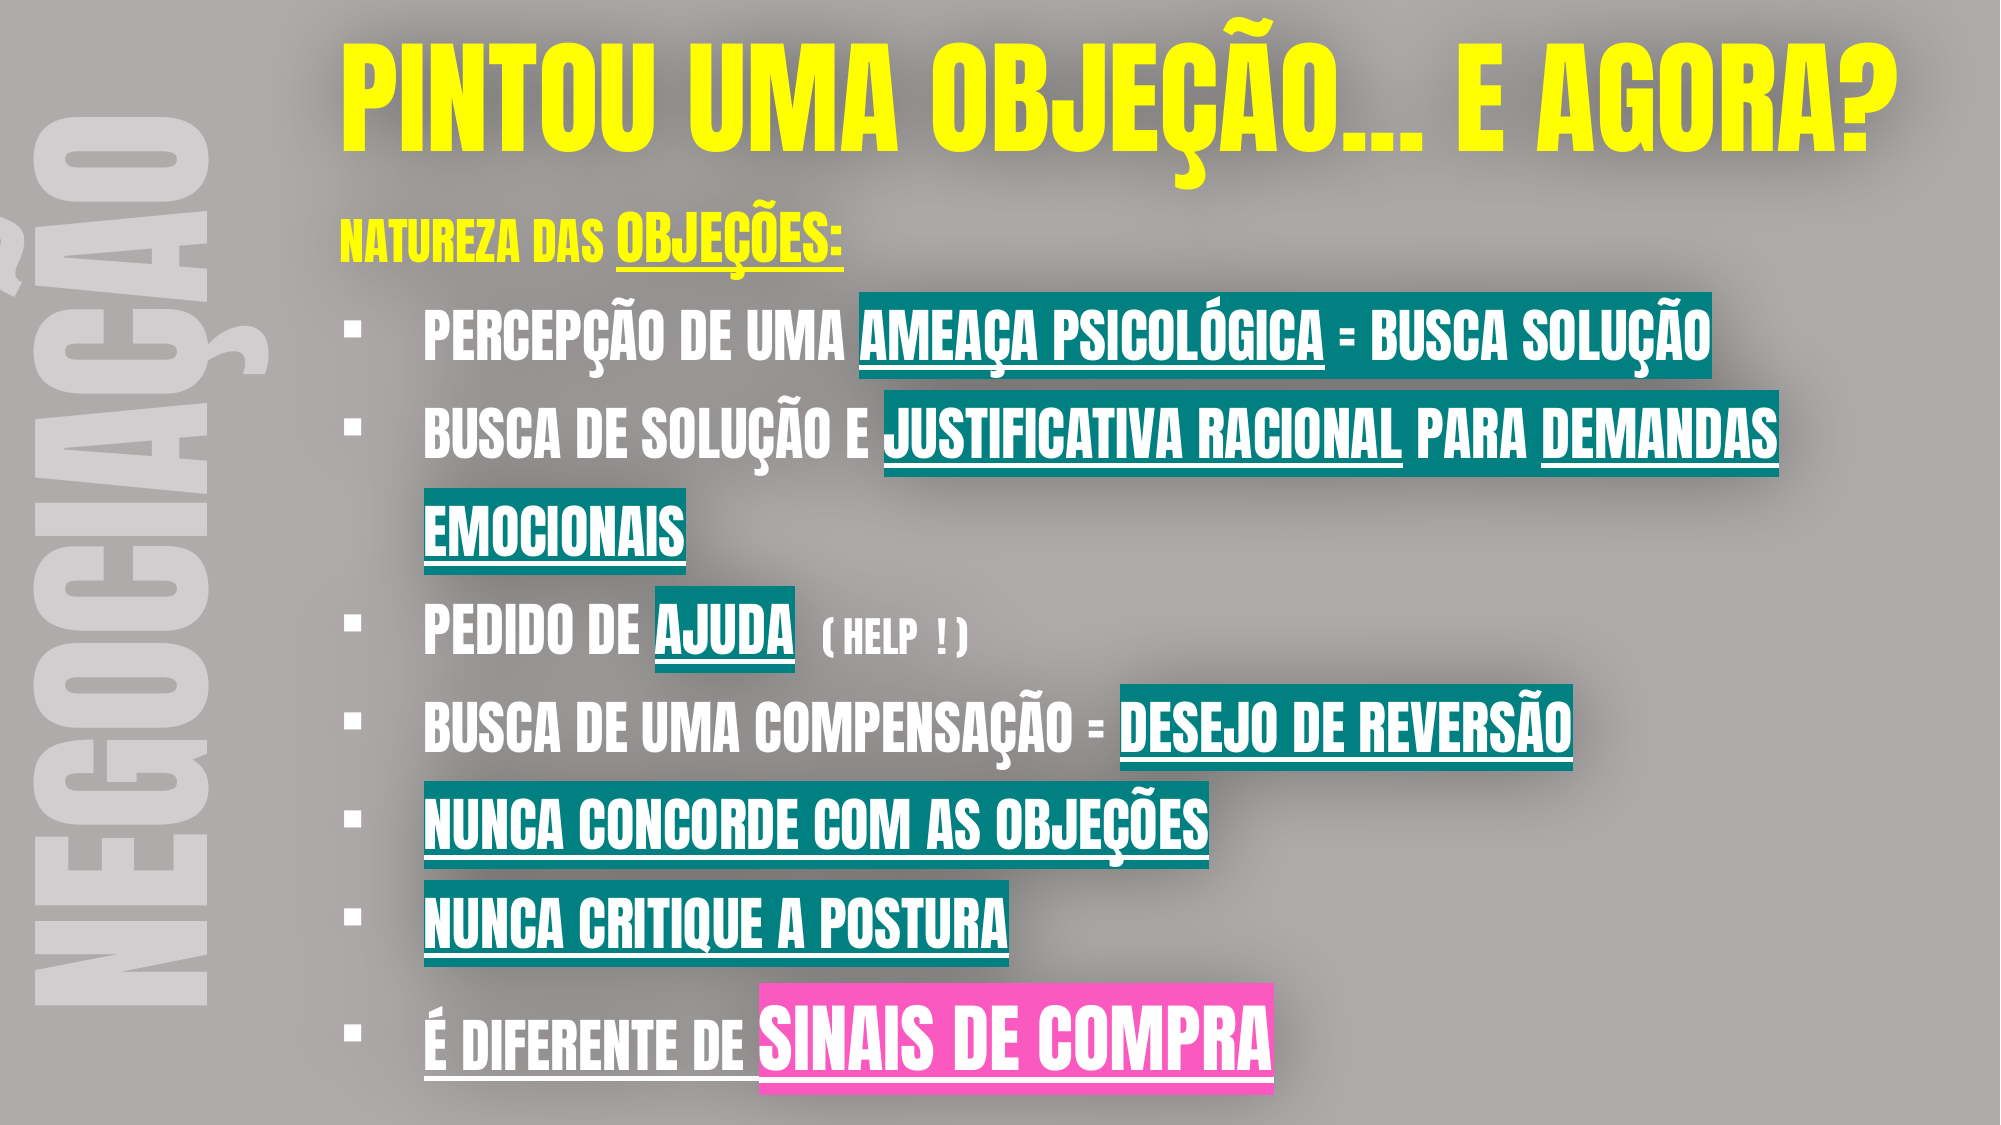

PINTOU UMA OBJEÇÃO... E AGORA?
NATUREZA DAS OBJEÇÕES:
PERCEPÇÃO DE UMA AMEAÇA PSICOLÓGICA = BUSCA SOLUÇÃO
BUSCA DE SOLUÇÃO E JUSTIFICATIVA RACIONAL PARA DEMANDAS EMOCIONAIS
PEDIDO DE AJUDA  ( HELP  ! )
BUSCA DE UMA COMPENSAÇÃO = DESEJO DE REVERSÃO
NUNCA CONCORDE COM AS OBJEÇÕES
NUNCA CRITIQUE A POSTURA
É DIFERENTE DE SINAIS DE COMPRA

NEGOCIAÇÃO